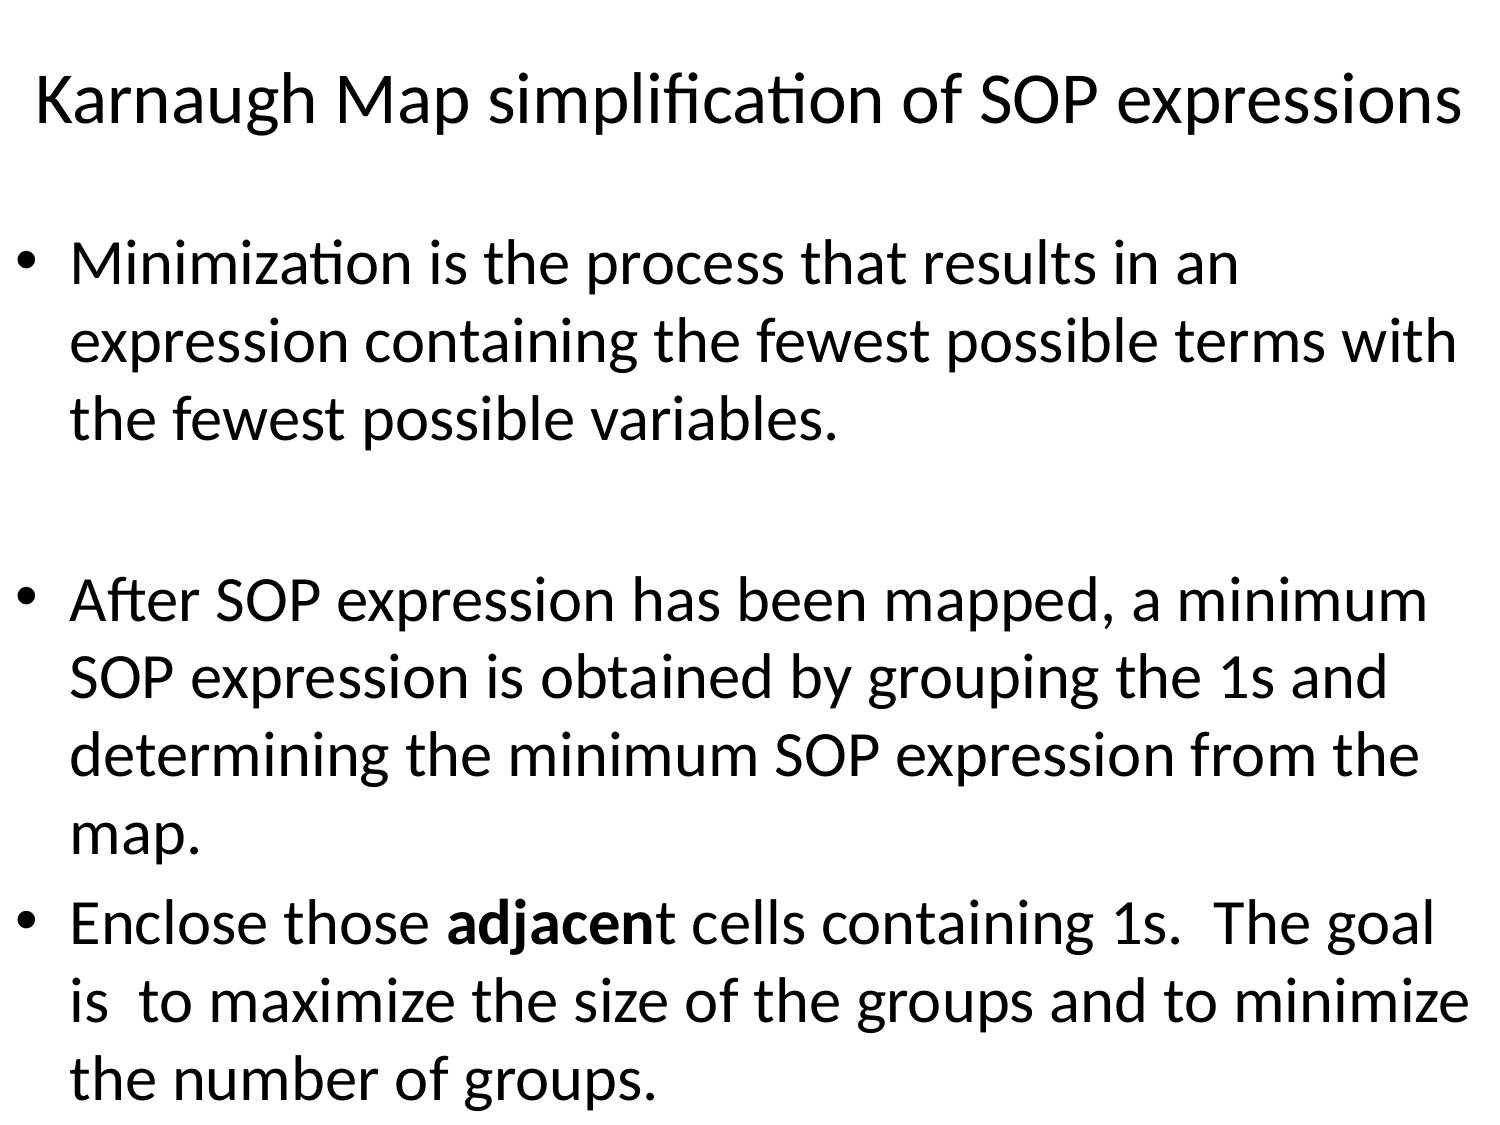

# Karnaugh Map simplification of SOP expressions
Minimization is the process that results in an expression containing the fewest possible terms with the fewest possible variables.

After SOP expression has been mapped, a minimum SOP expression is obtained by grouping the 1s and determining the minimum SOP expression from the map.
Enclose those adjacent cells containing 1s.  The goal is  to maximize the size of the groups and to minimize the number of groups.